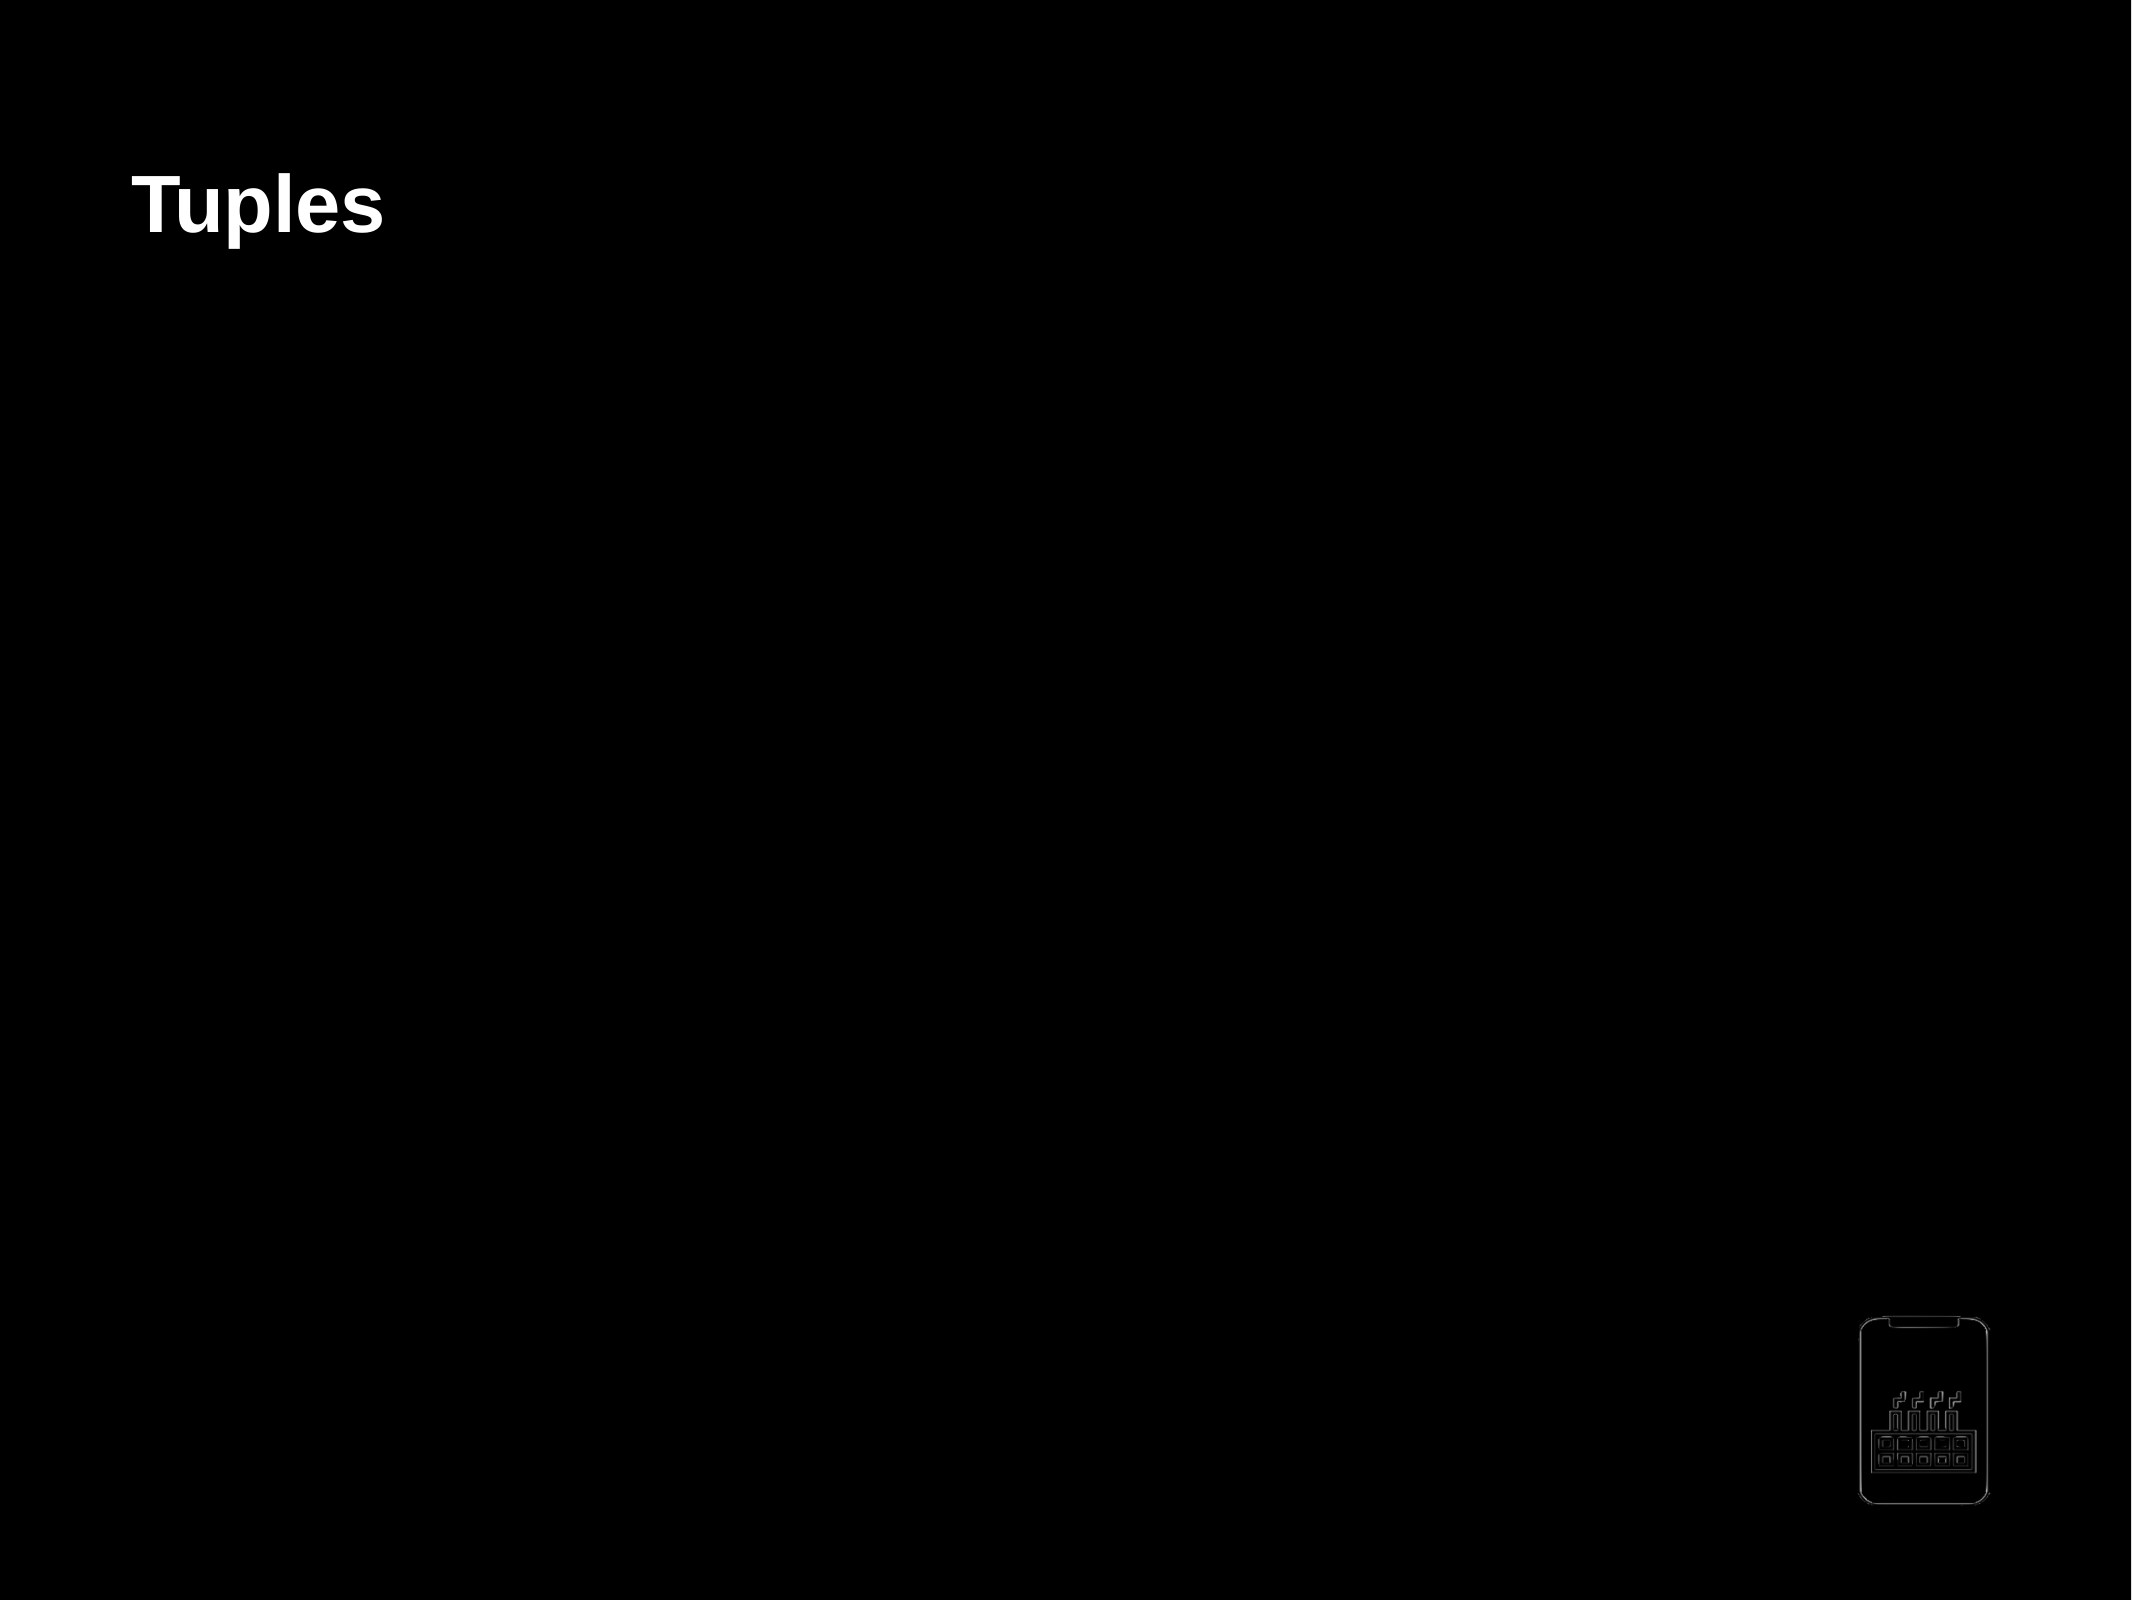

Tuples
- - - - - - - - -
What is a tuple? How can we create it ? Tuples in Memory Accessing an element of Tuple Traversing / Slicing a Tuple Search for an element in Tuple Tuple Operations/Functions Tuple vs List Tuple vs Dictionary Time and Space complexity of Tuples

AppMillers
www.appmillers.com